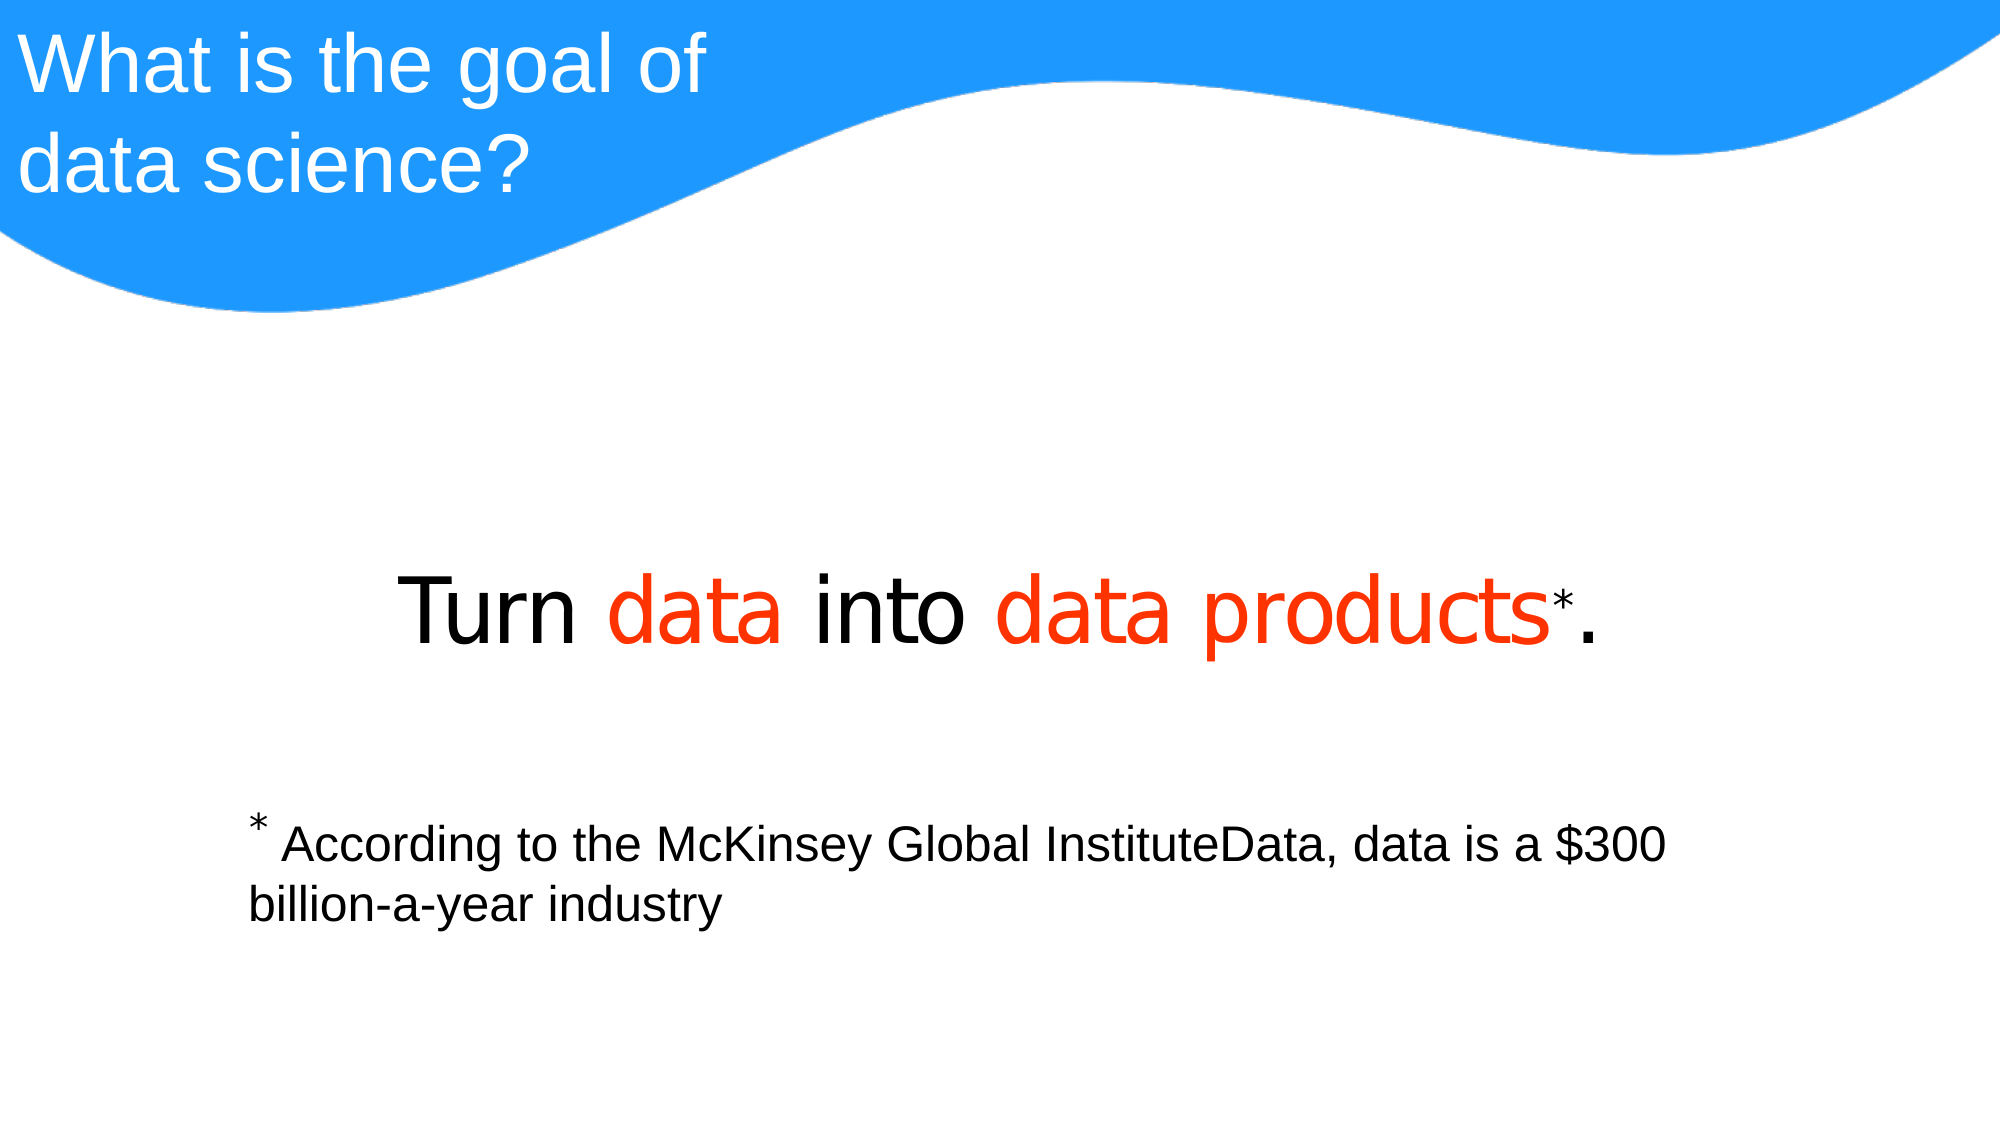

What is the goal of
data science?

	Turn data into data products*.

* According to the McKinsey Global InstituteData, data is a $300 billion-a-year industry